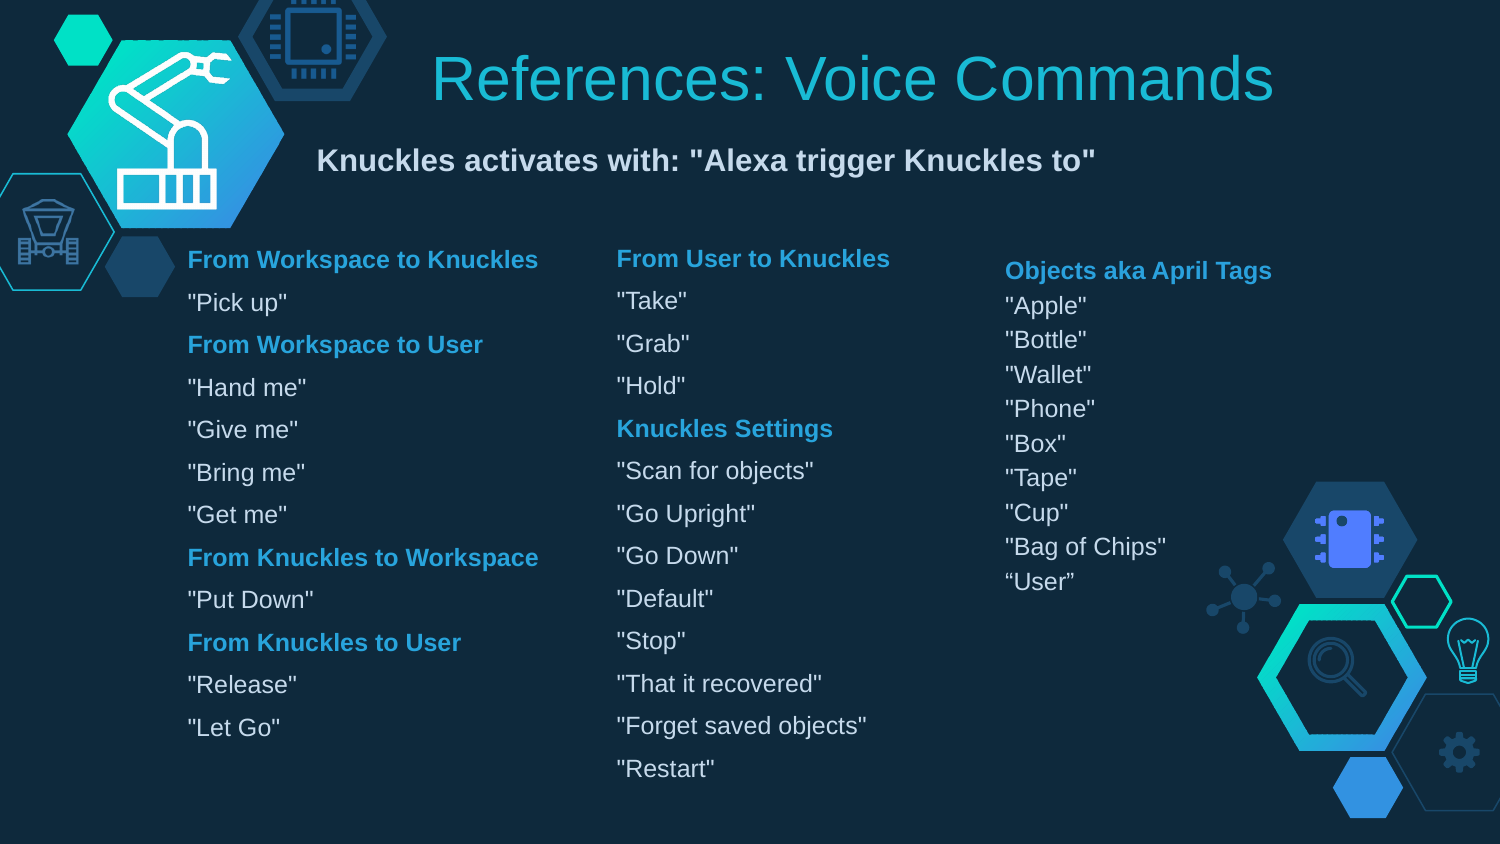

# References: Voice Commands
Knuckles activates with: "Alexa trigger Knuckles to"

Objects aka April Tags
"Apple"
"Bottle"
"Wallet"
"Phone"
"Box"
"Tape"
"Cup"
"Bag of Chips"
“User”
From Workspace to Knuckles
"Pick up"
From Workspace to User
"Hand me"
"Give me"
"Bring me"
"Get me"
From Knuckles to Workspace
"Put Down"
From Knuckles to User
"Release"
"Let Go"

From User to Knuckles
"Take"
"Grab"
"Hold"
Knuckles Settings
"Scan for objects"
"Go Upright"
"Go Down"
"Default"
"Stop"
"That it recovered"
"Forget saved objects"
"Restart"